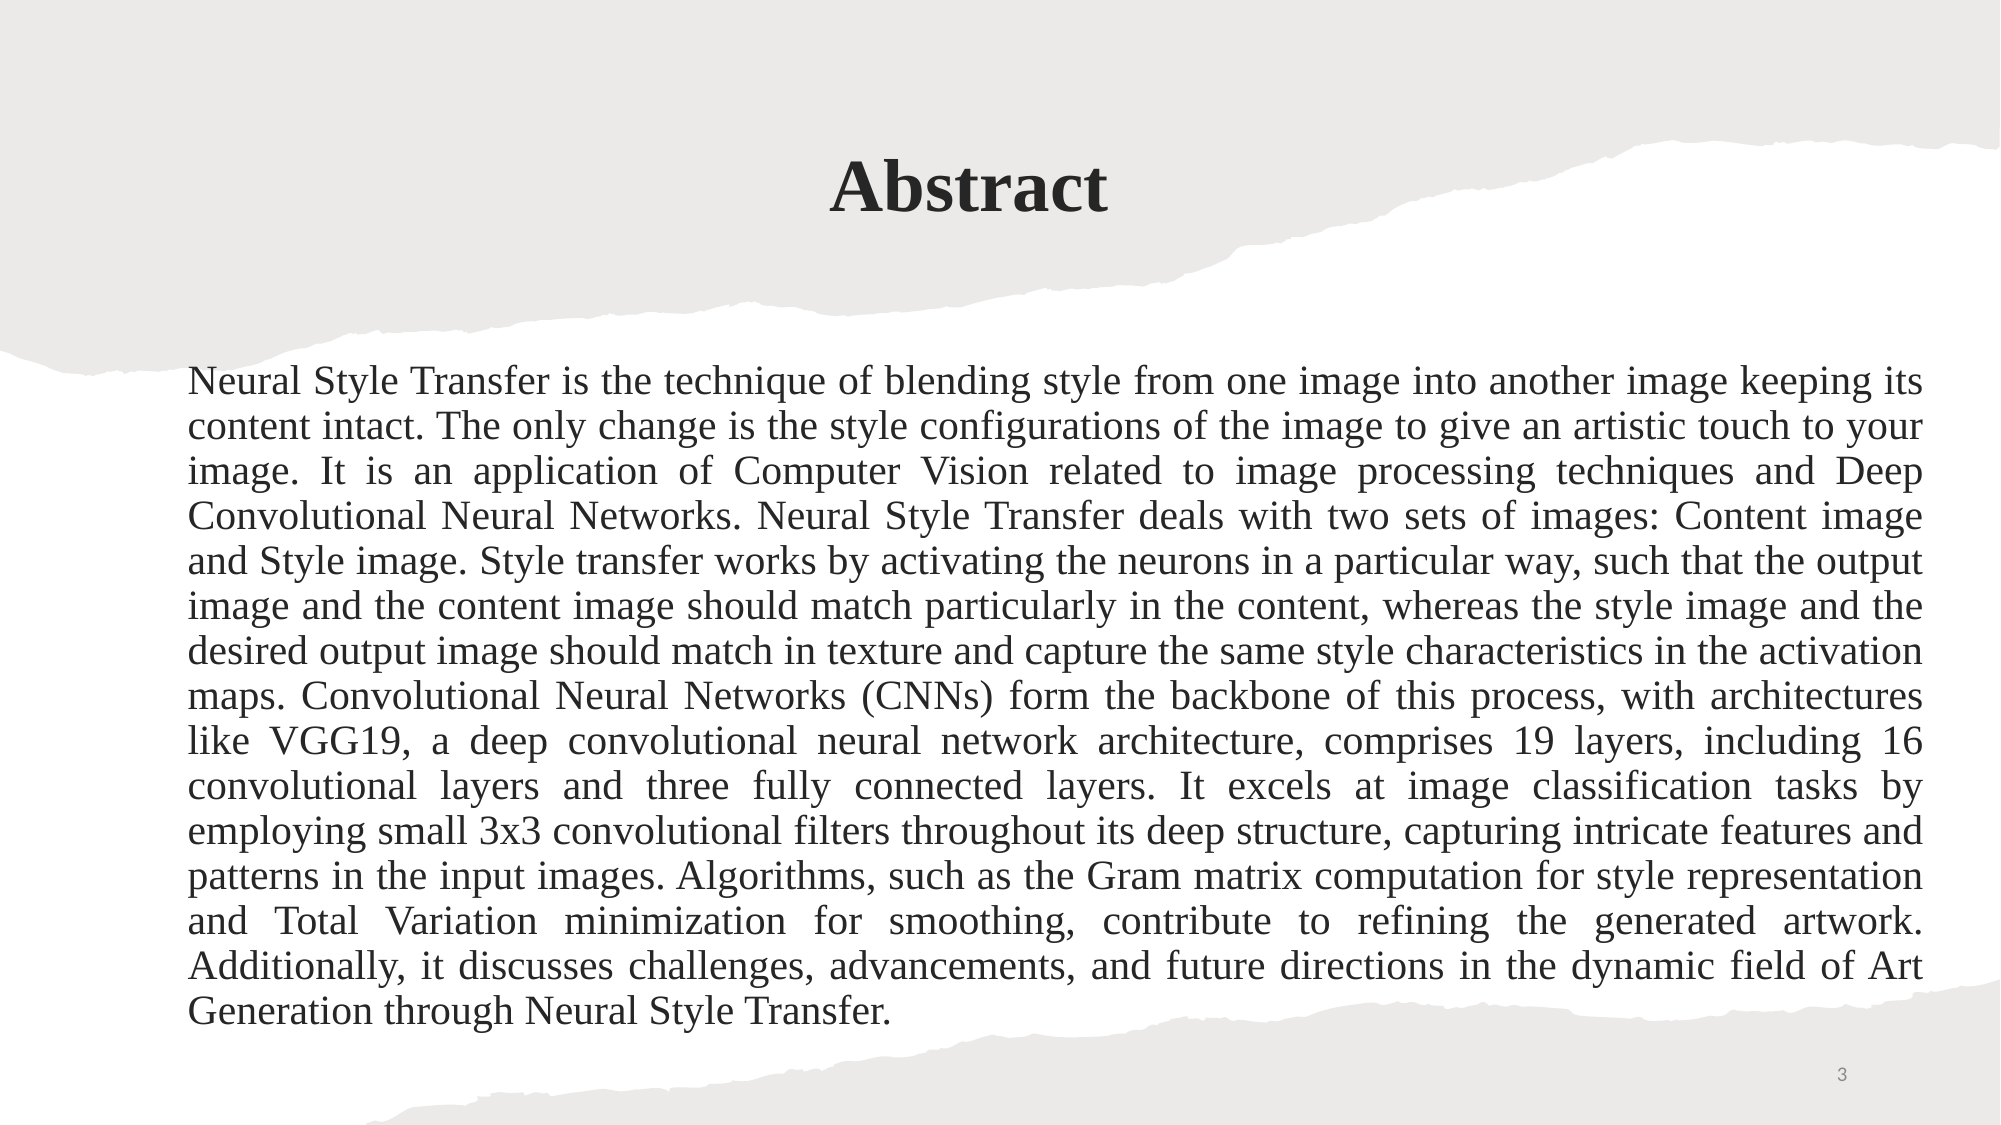

# Abstract
Neural Style Transfer is the technique of blending style from one image into another image keeping its content intact. The only change is the style configurations of the image to give an artistic touch to your image. It is an application of Computer Vision related to image processing techniques and Deep Convolutional Neural Networks. Neural Style Transfer deals with two sets of images: Content image and Style image. Style transfer works by activating the neurons in a particular way, such that the output image and the content image should match particularly in the content, whereas the style image and the desired output image should match in texture and capture the same style characteristics in the activation maps. Convolutional Neural Networks (CNNs) form the backbone of this process, with architectures like VGG19, a deep convolutional neural network architecture, comprises 19 layers, including 16 convolutional layers and three fully connected layers. It excels at image classification tasks by employing small 3x3 convolutional filters throughout its deep structure, capturing intricate features and patterns in the input images. Algorithms, such as the Gram matrix computation for style representation and Total Variation minimization for smoothing, contribute to refining the generated artwork. Additionally, it discusses challenges, advancements, and future directions in the dynamic field of Art Generation through Neural Style Transfer.

3